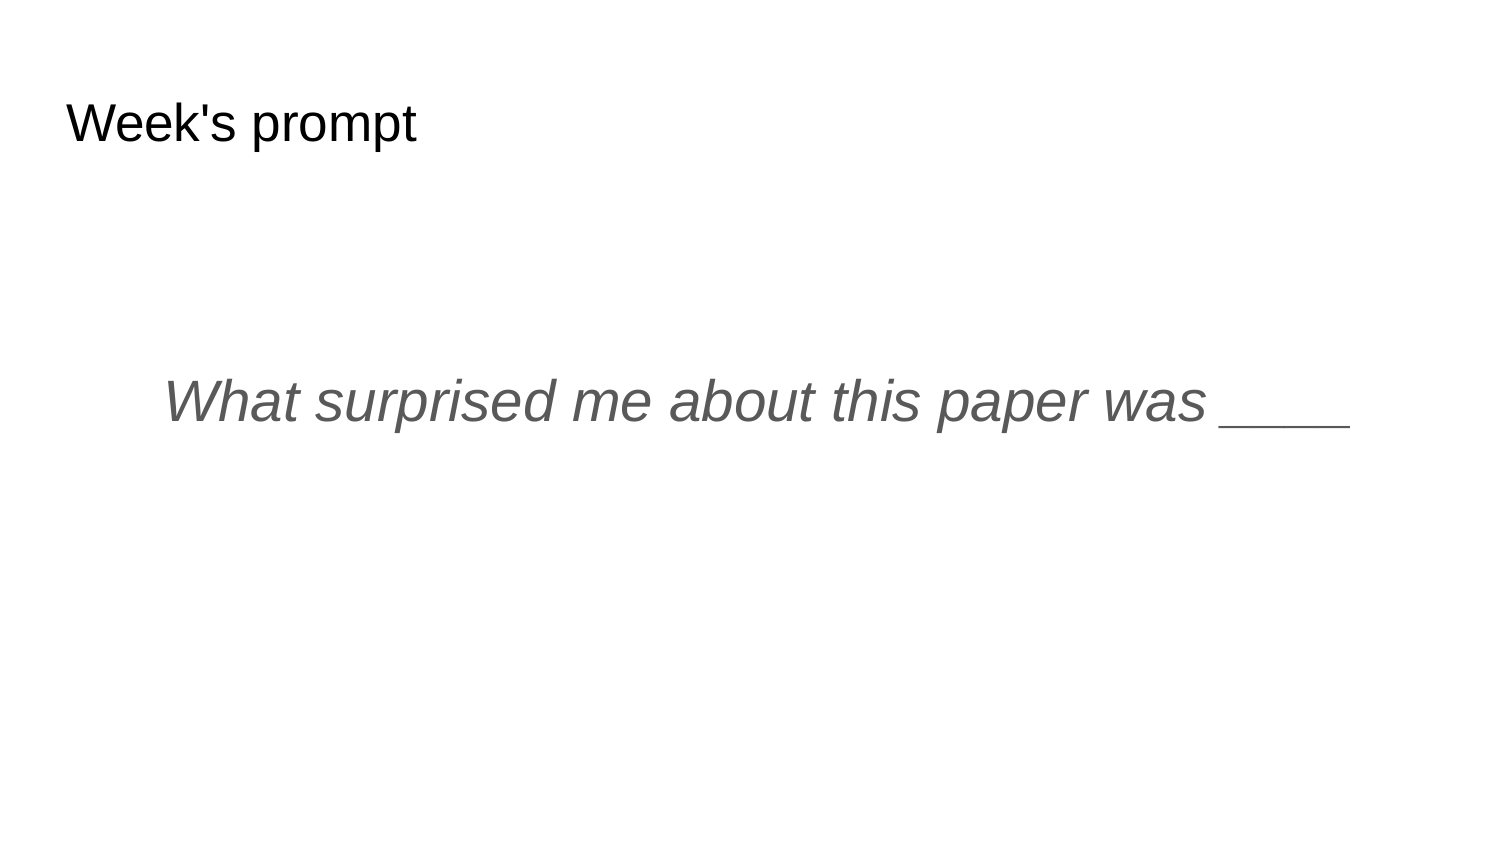

# Week's prompt

What surprised me about this paper was ____